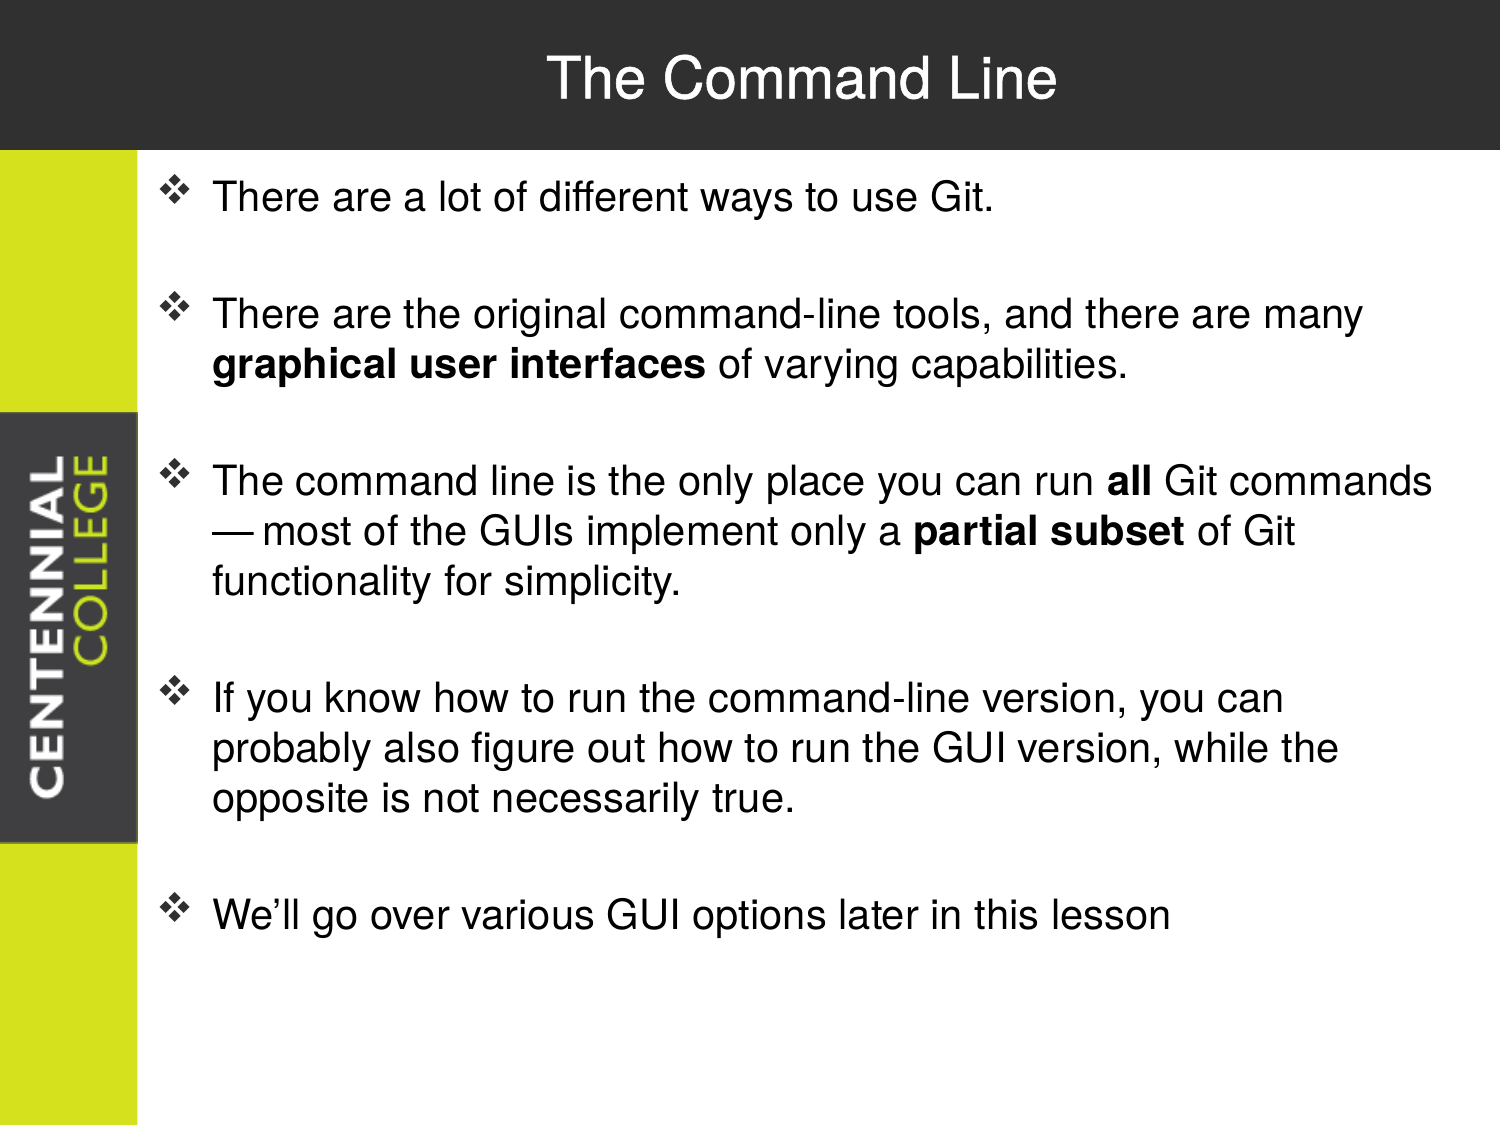

# The Command Line
There are a lot of different ways to use Git.

There are the original command-line tools, and there are many graphical user interfaces of varying capabilities.

The command line is the only place you can run all Git commands — most of the GUIs implement only a partial subset of Git functionality for simplicity.

If you know how to run the command-line version, you can probably also figure out how to run the GUI version, while the opposite is not necessarily true.

We’ll go over various GUI options later in this lesson